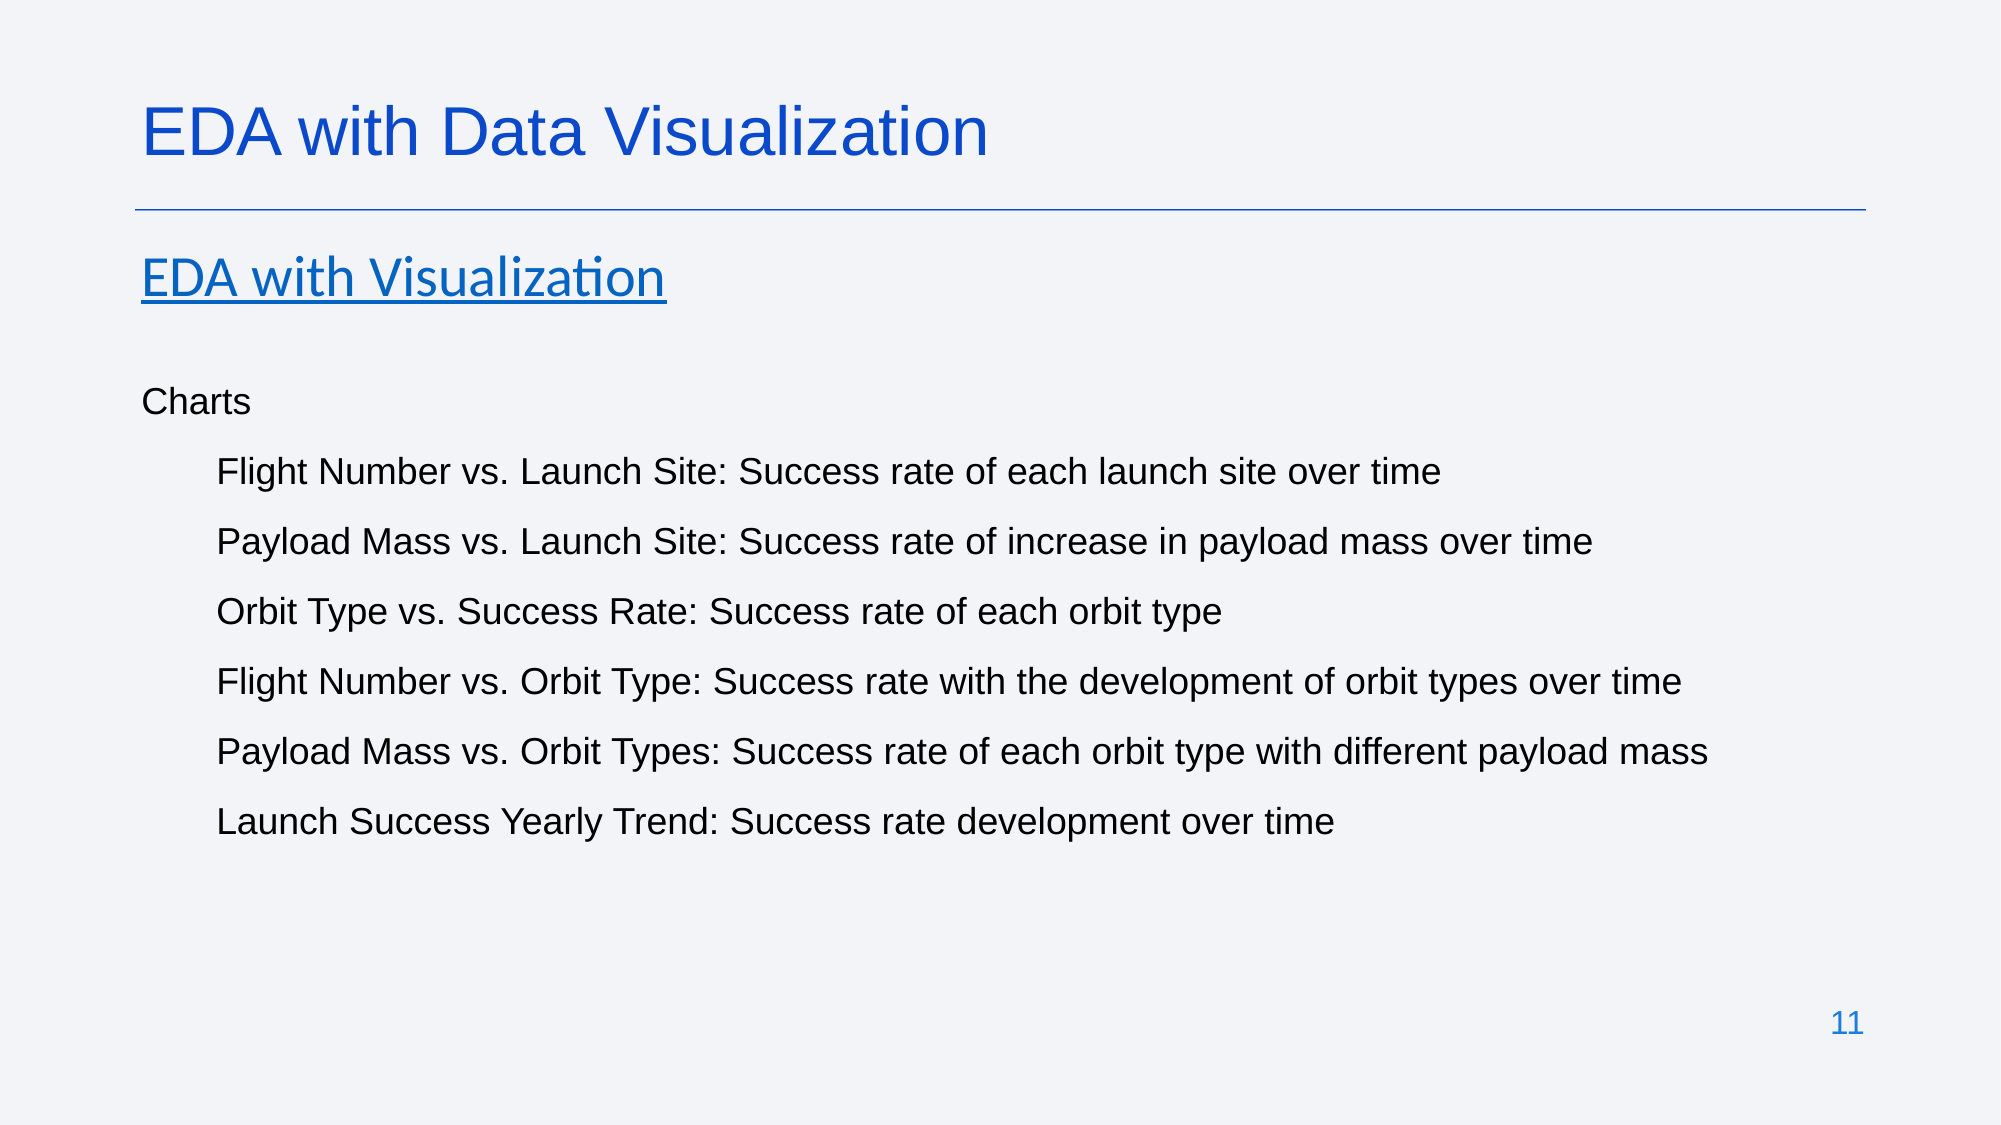

EDA with Data Visualization
EDA with Visualization
Charts
Flight Number vs. Launch Site: Success rate of each launch site over time
Payload Mass vs. Launch Site: Success rate of increase in payload mass over time
Orbit Type vs. Success Rate: Success rate of each orbit type
Flight Number vs. Orbit Type: Success rate with the development of orbit types over time
Payload Mass vs. Orbit Types: Success rate of each orbit type with different payload mass
Launch Success Yearly Trend: Success rate development over time

11